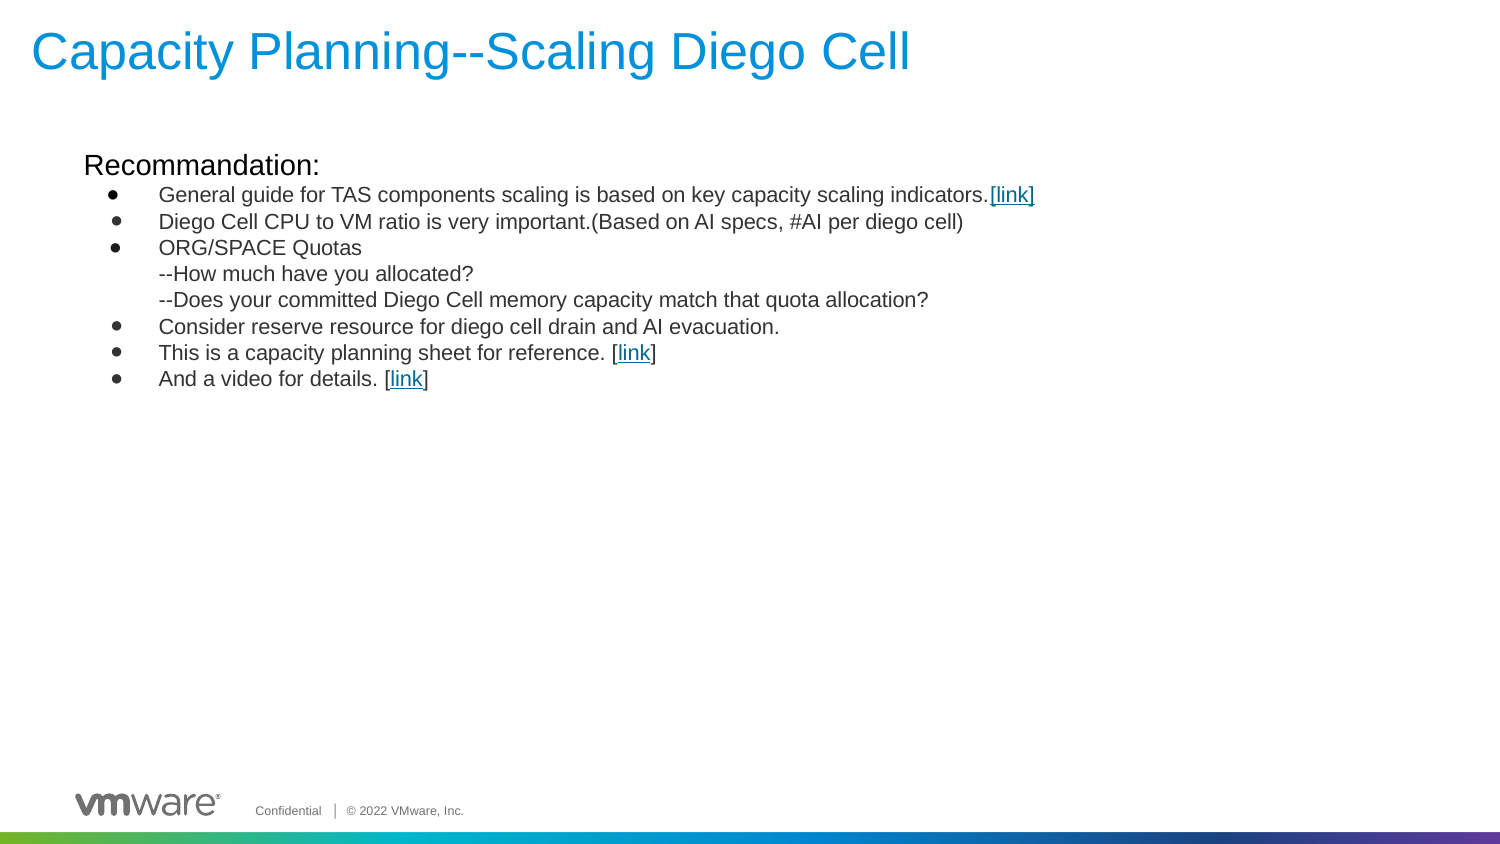

# Capacity Planning--Scaling Diego Cell
Recommandation:
General guide for TAS components scaling is based on key capacity scaling indicators.[link]
Diego Cell CPU to VM ratio is very important.(Based on AI specs, #AI per diego cell)
ORG/SPACE Quotas
--How much have you allocated?
--Does your committed Diego Cell memory capacity match that quota allocation?
Consider reserve resource for diego cell drain and AI evacuation.
This is a capacity planning sheet for reference. [link]
And a video for details. [link]